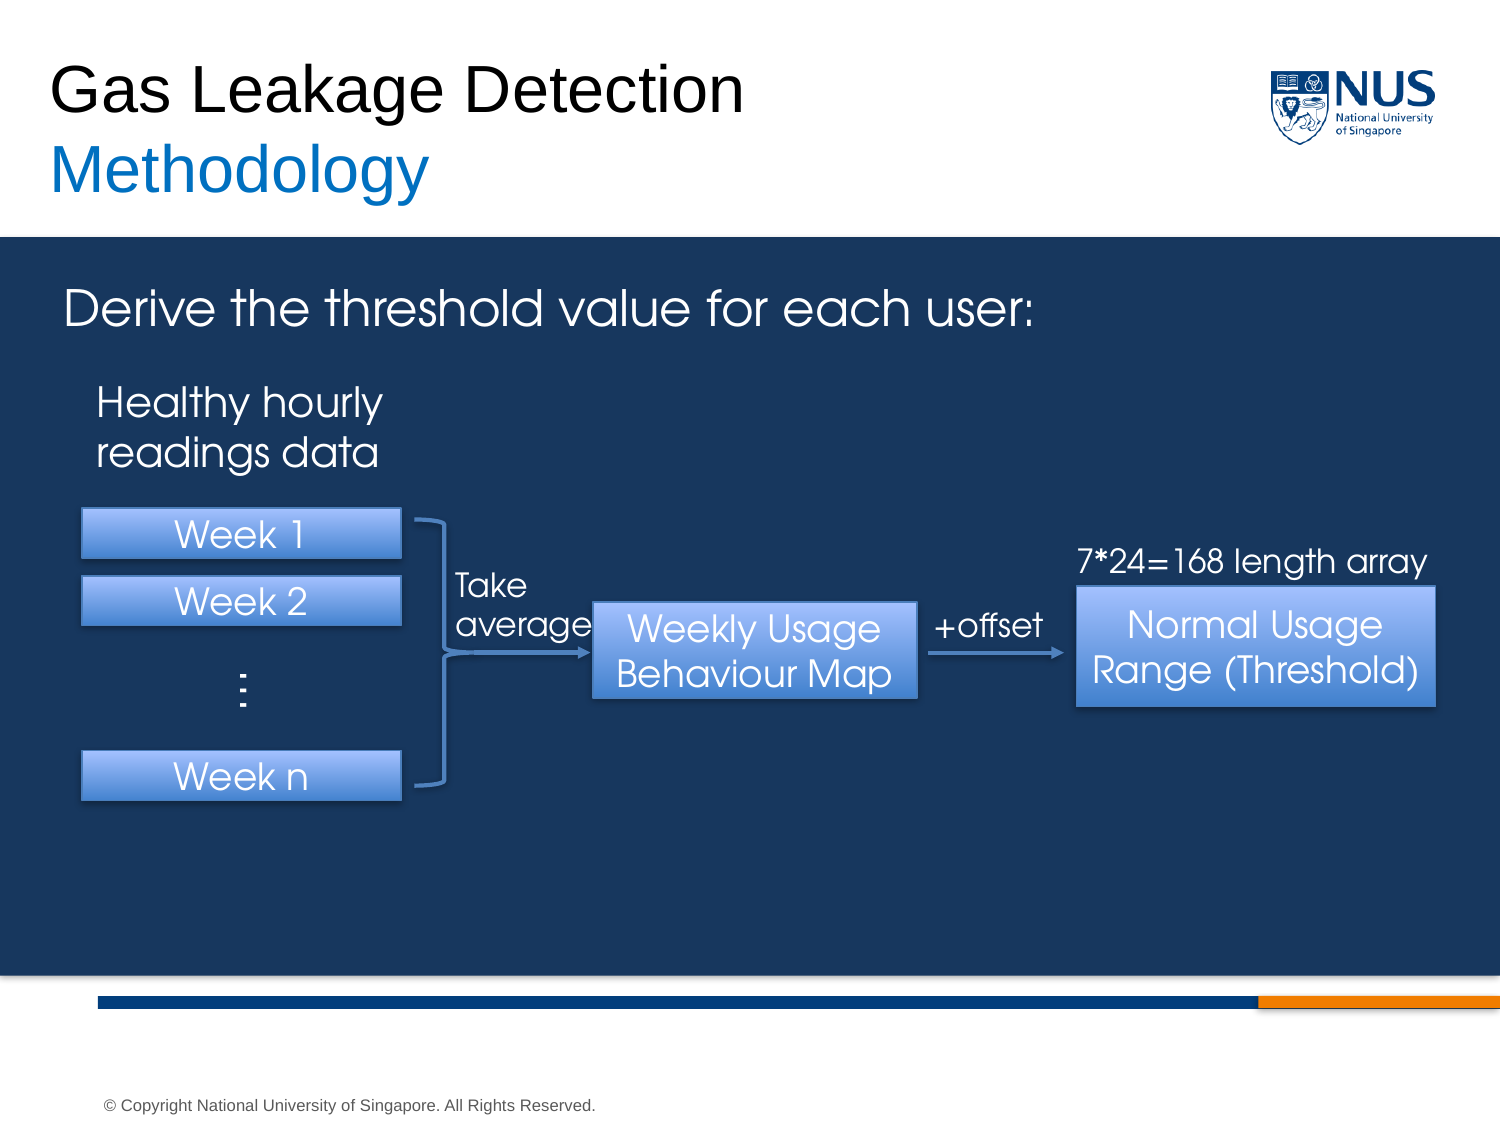

Gas Leakage Detection
Methodology

Derive the threshold value for each user:
Healthy hourly readings data
Week 1

7*24=168 length array
Take average
Week 2
Normal Usage Range (Threshold)
+offset
Weekly Usage Behaviour Map
…
Week n